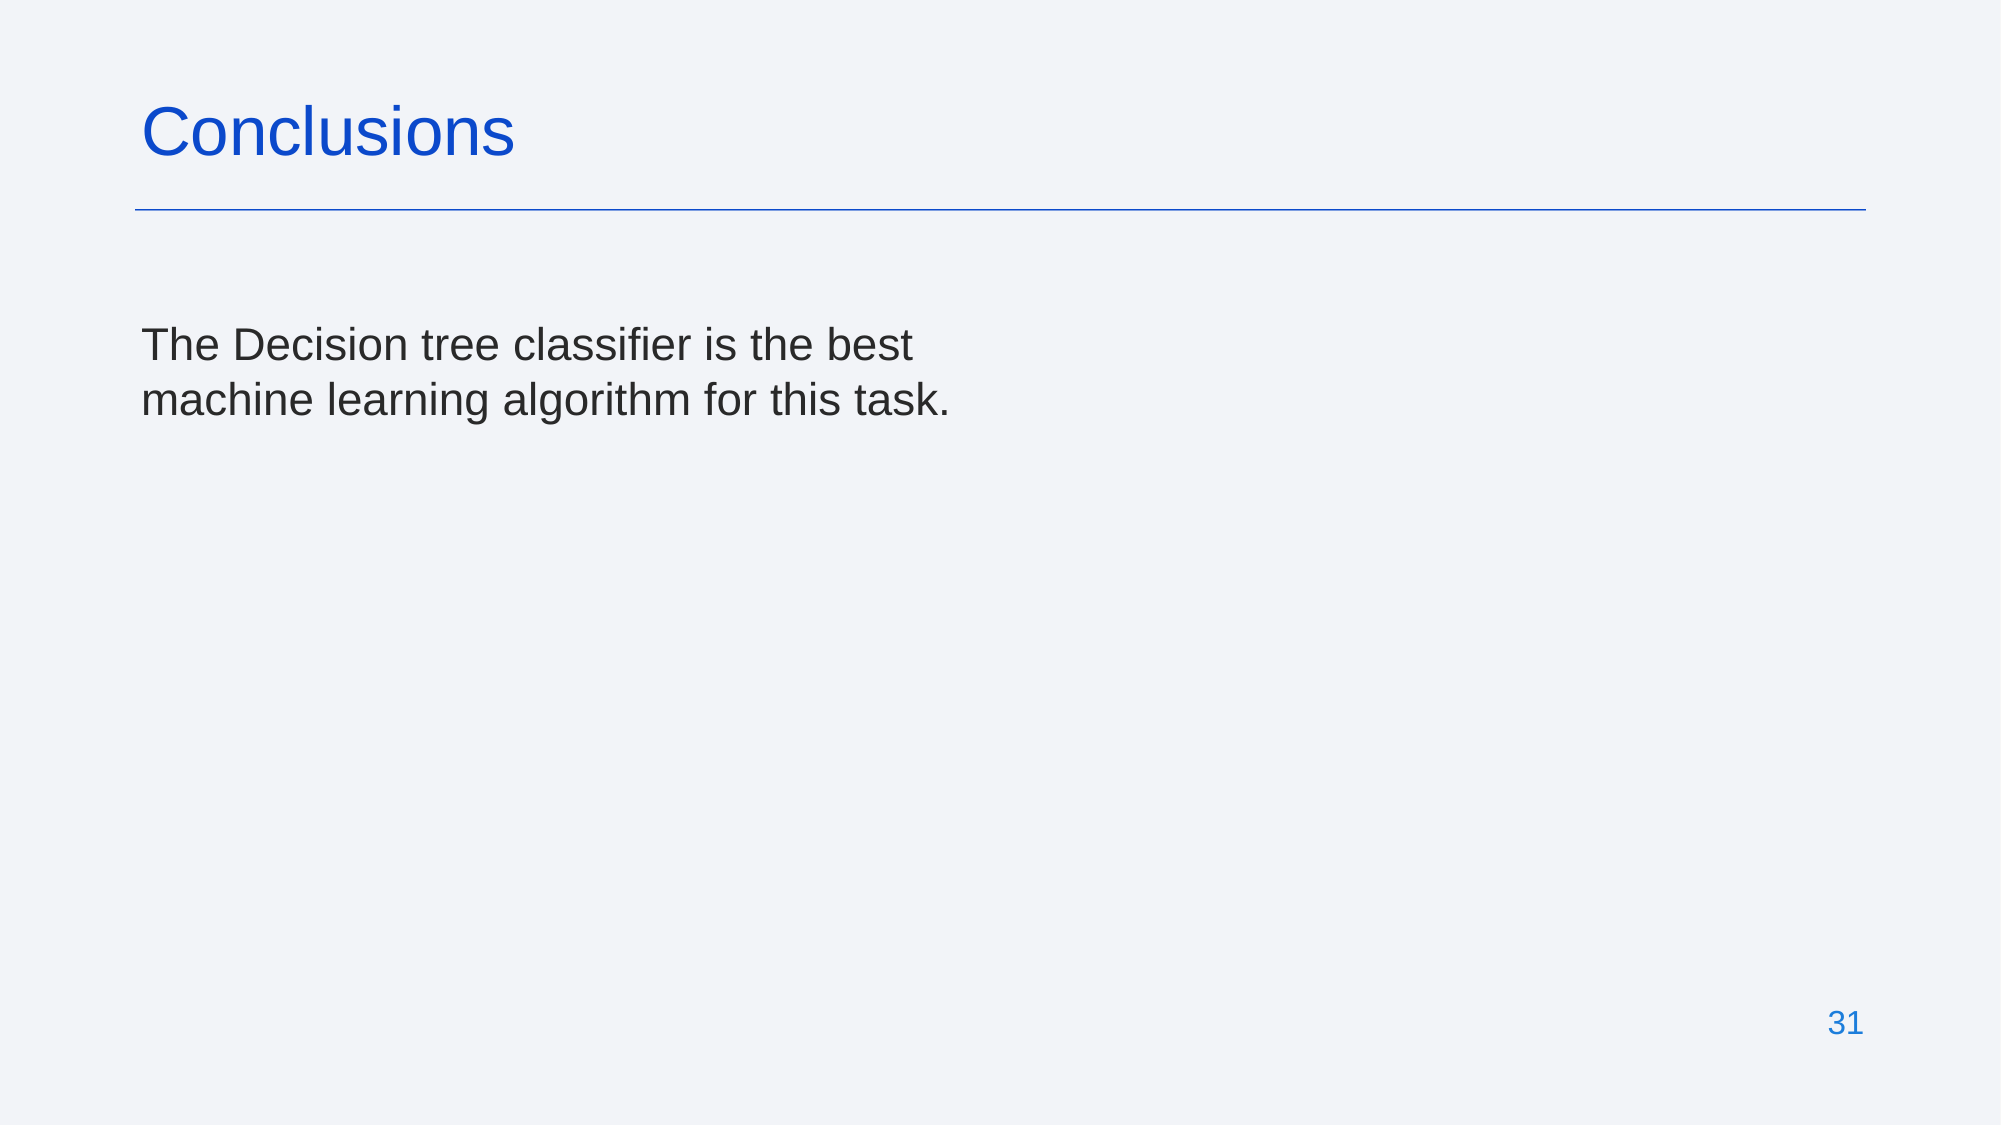

Conclusions
The Decision tree classifier is the best machine learning algorithm for this task.

31